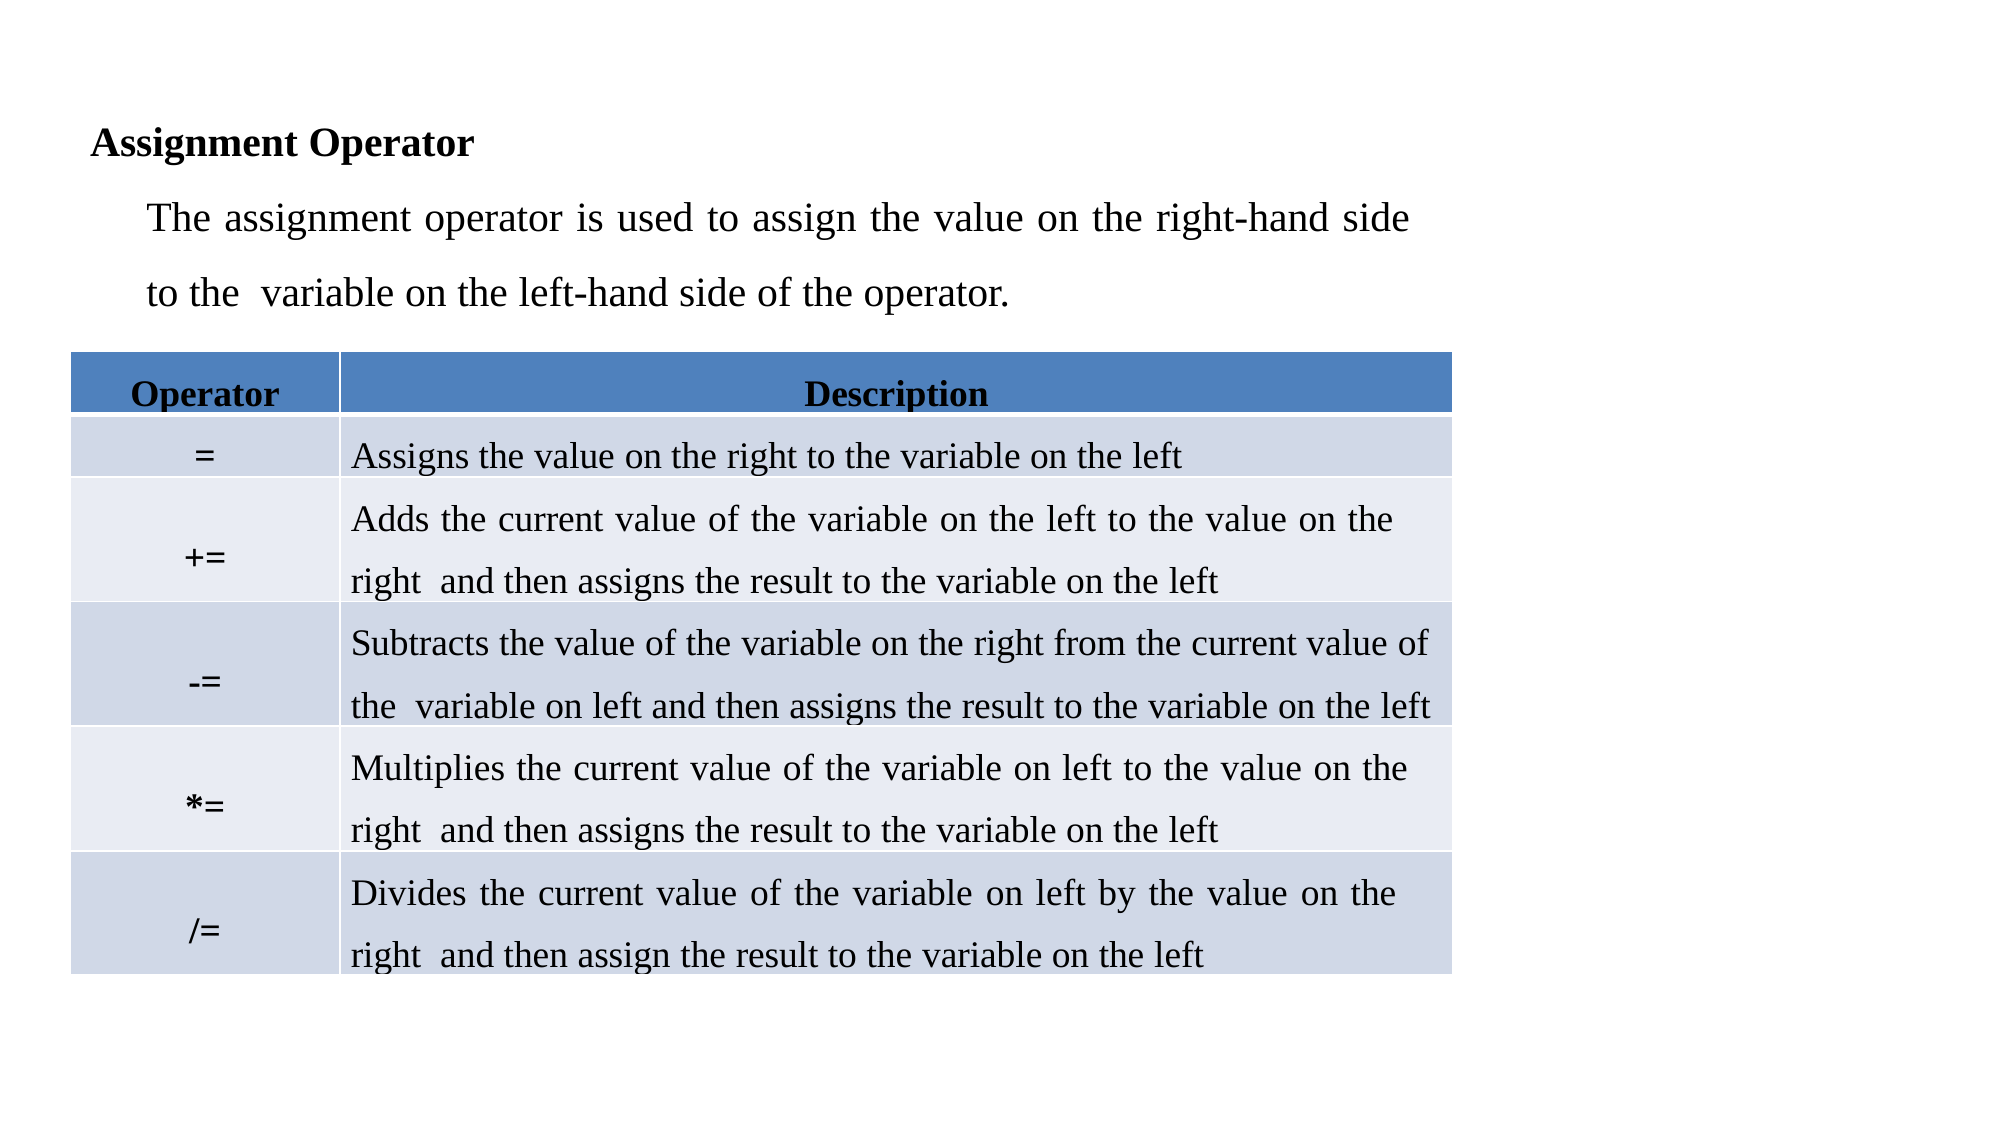

Assignment Operator
	The assignment operator is used to assign the value on the right-hand side to the  variable on the left-hand side of the operator.

| Operator | Description |
| --- | --- |
| = | Assigns the value on the right to the variable on the left |
| += | Adds the current value of the variable on the left to the value on the right and then assigns the result to the variable on the left |
| -= | Subtracts the value of the variable on the right from the current value of the variable on left and then assigns the result to the variable on the left |
| \*= | Multiplies the current value of the variable on left to the value on the right and then assigns the result to the variable on the left |
| /= | Divides the current value of the variable on left by the value on the right and then assign the result to the variable on the left |